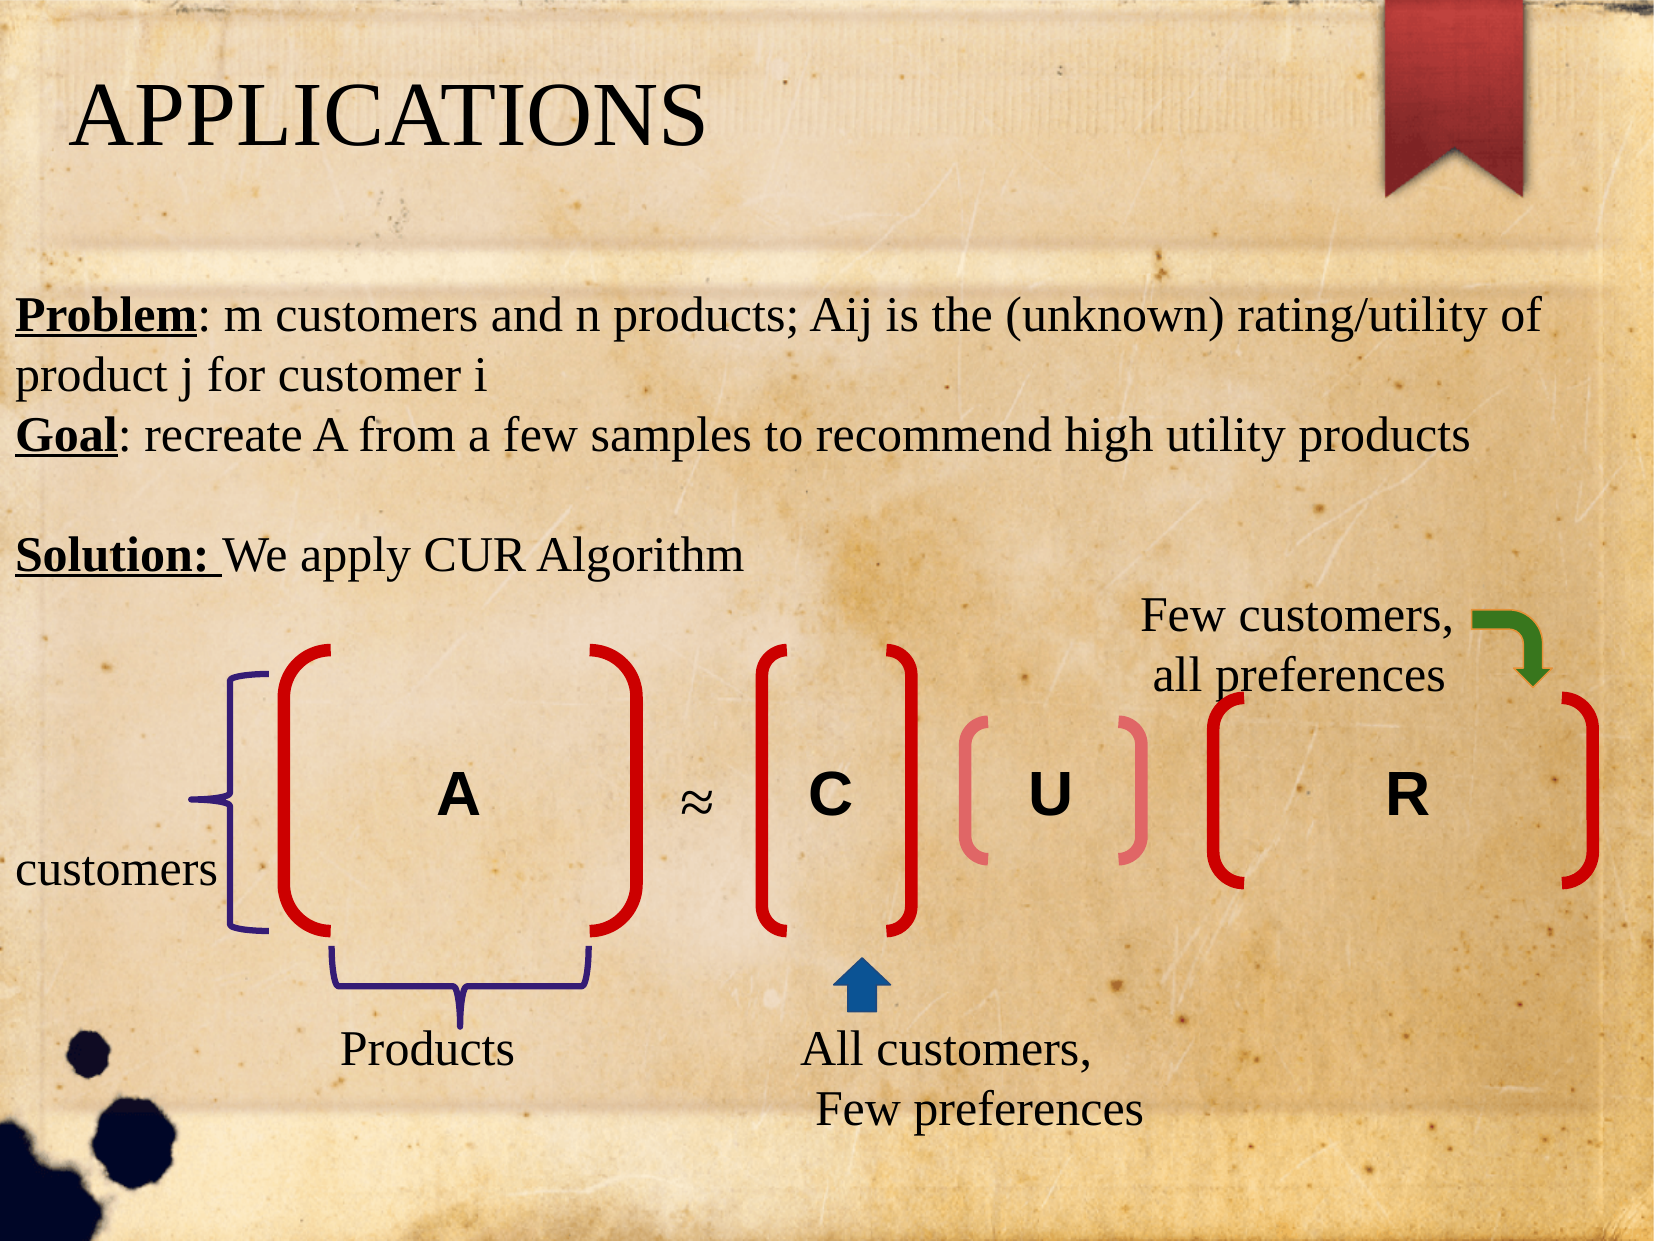

APPLICATIONS
Problem: m customers and n products; Aij is the (unknown) rating/utility of
product j for customer i
Goal: recreate A from a few samples to recommend high utility products

Solution: We apply CUR Algorithm
                                                                                          Few customers,
                                                                                           all preferences

                                                    ≈
customers

                          Products                       All customers,
                                                                Few preferences

               A
   C

                  R
     U